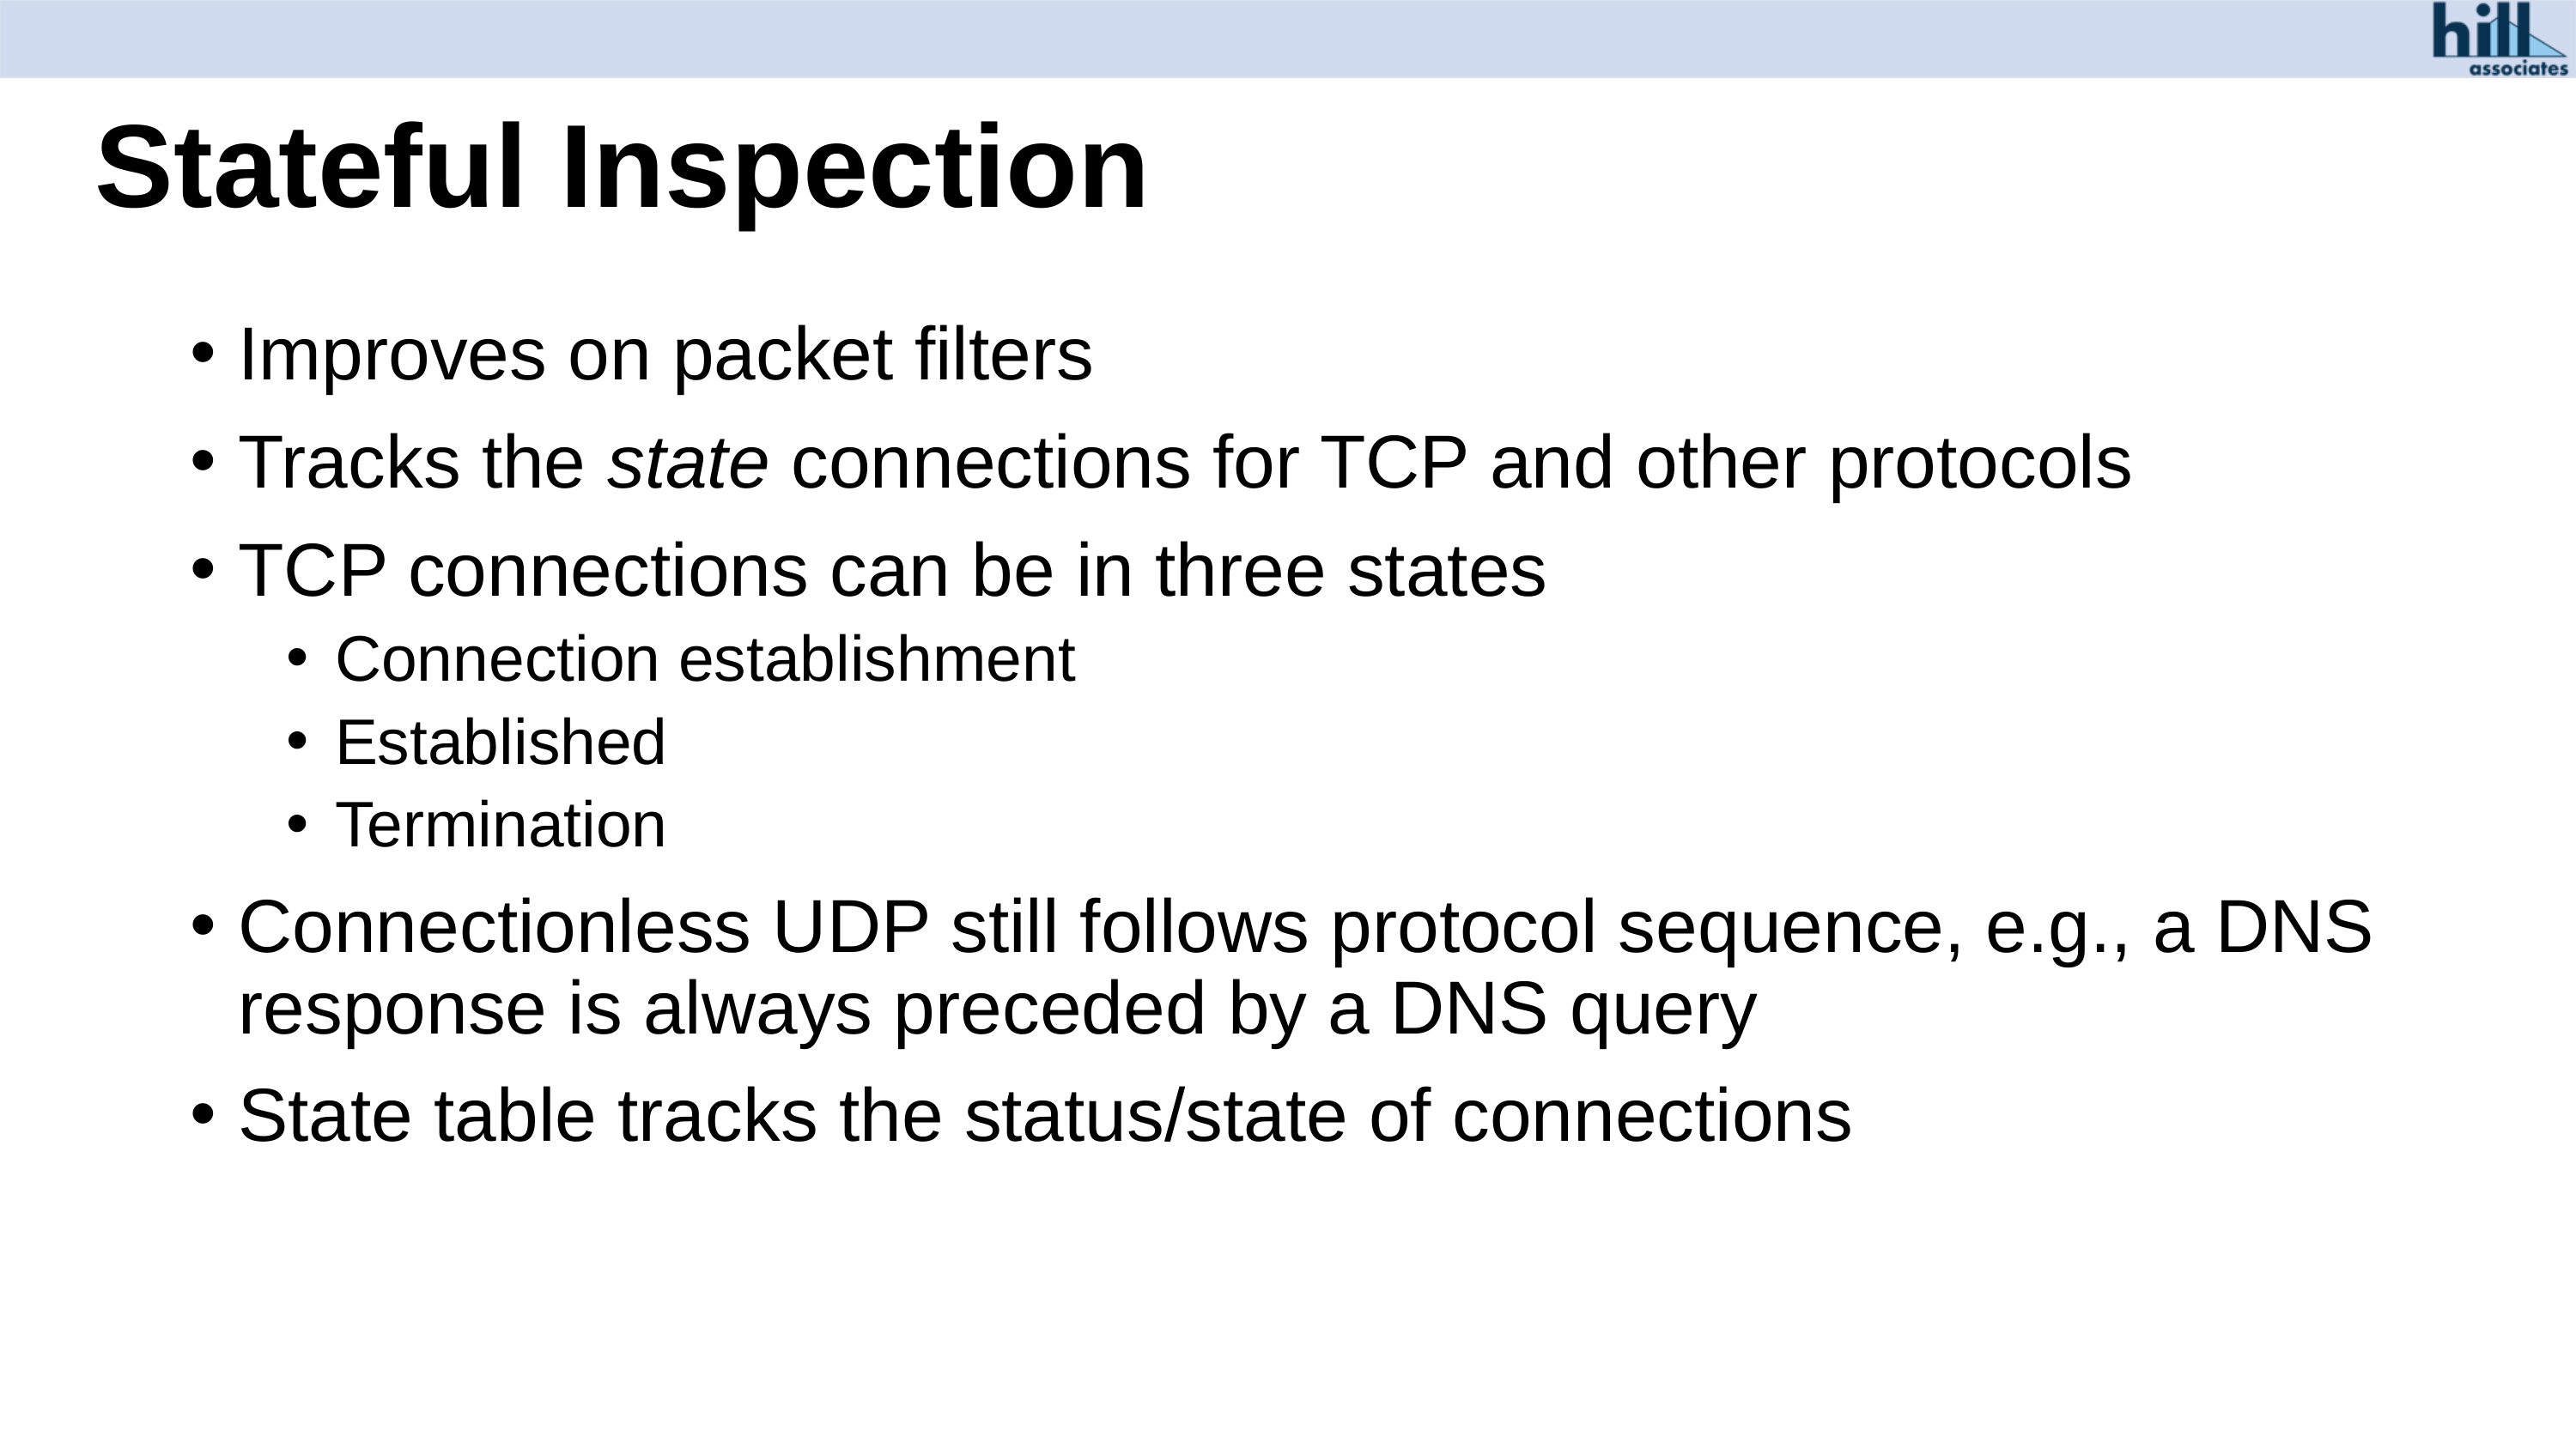

# Stateful Inspection
Improves on packet filters
Tracks the state connections for TCP and other protocols
TCP connections can be in three states
Connection establishment
Established
Termination
Connectionless UDP still follows protocol sequence, e.g., a DNS response is always preceded by a DNS query
State table tracks the status/state of connections